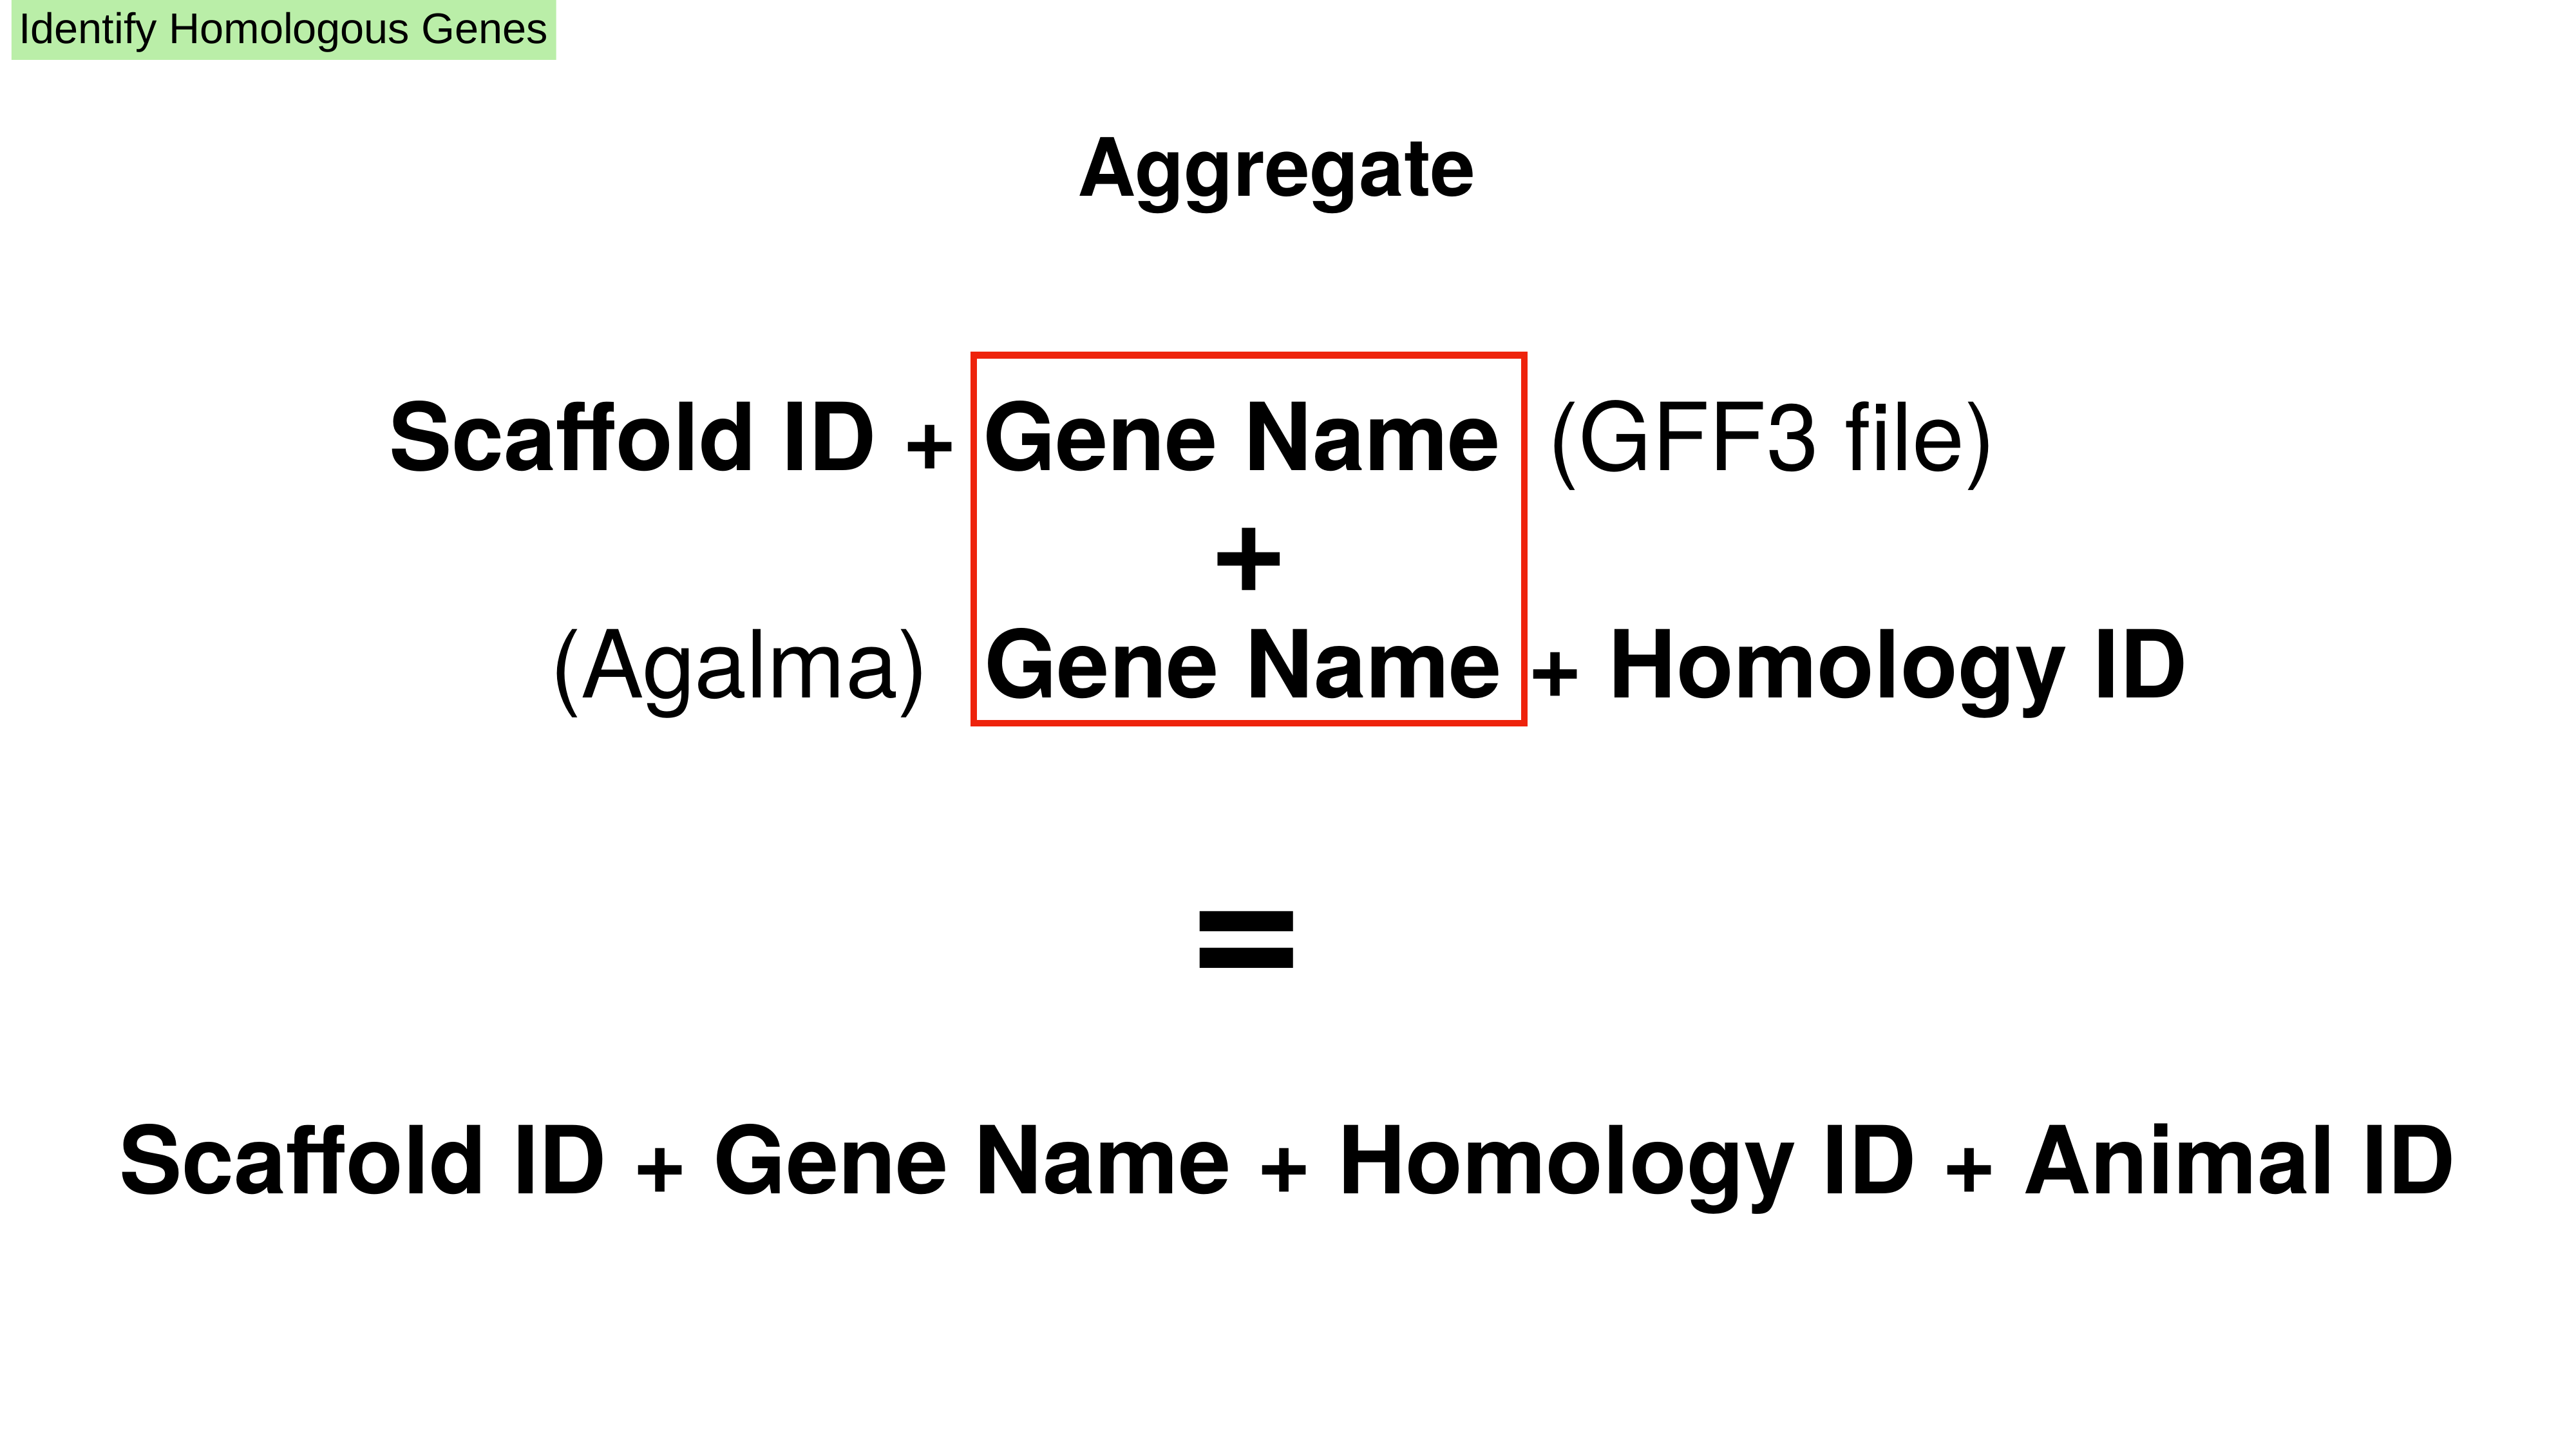

Identify Homologous Genes
Aggregate

Scaffold ID + Gene Name
(GFF3 file)
+
Gene Name + Homology ID
(Agalma)
=
Scaffold ID + Gene Name + Homology ID + Animal ID